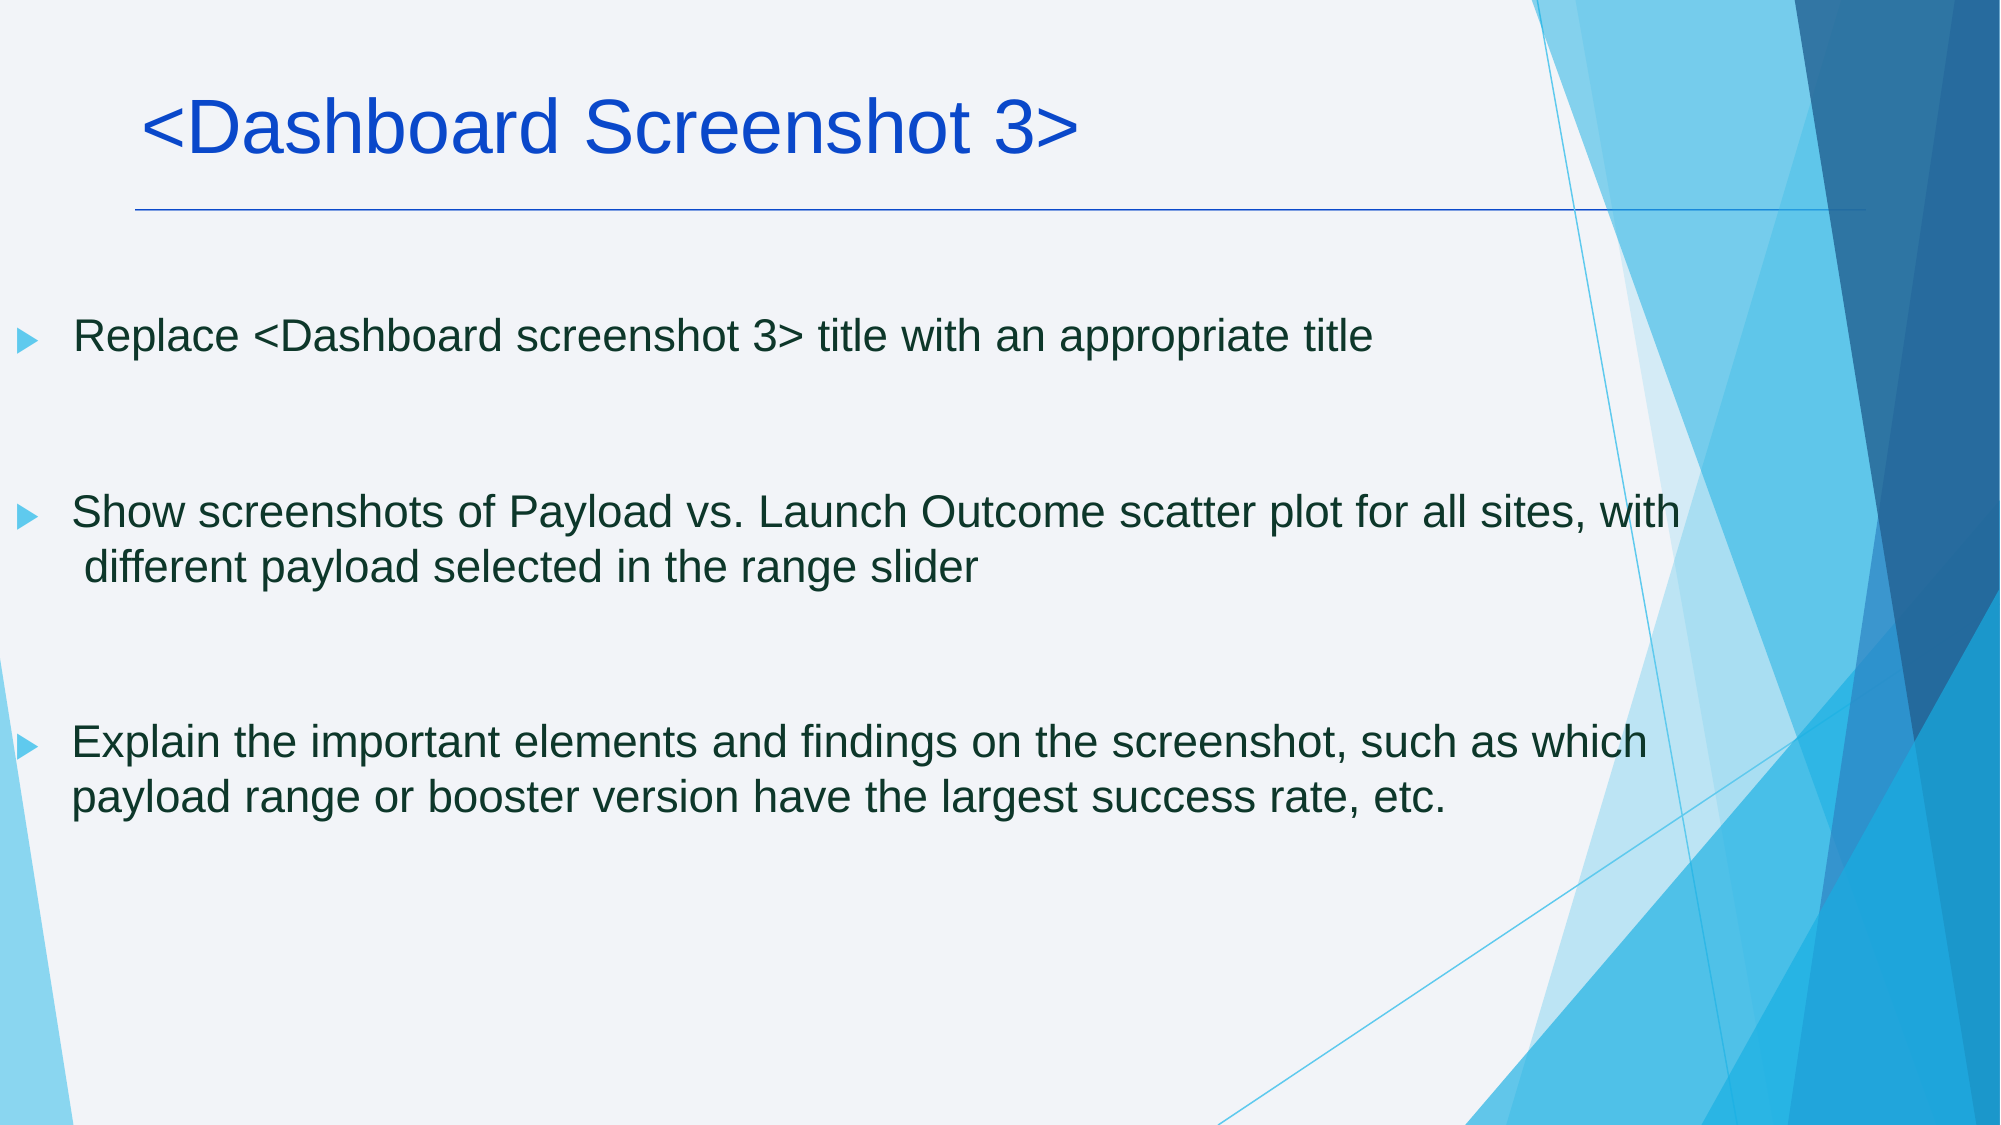

# <Dashboard Screenshot 3>
▶	Replace <Dashboard screenshot 3> title with an appropriate title

▶	Show screenshots of Payload vs. Launch Outcome scatter plot for all sites, with  different payload selected in the range slider

▶	Explain the important elements and findings on the screenshot, such as which  payload range or booster version have the largest success rate, etc.
41